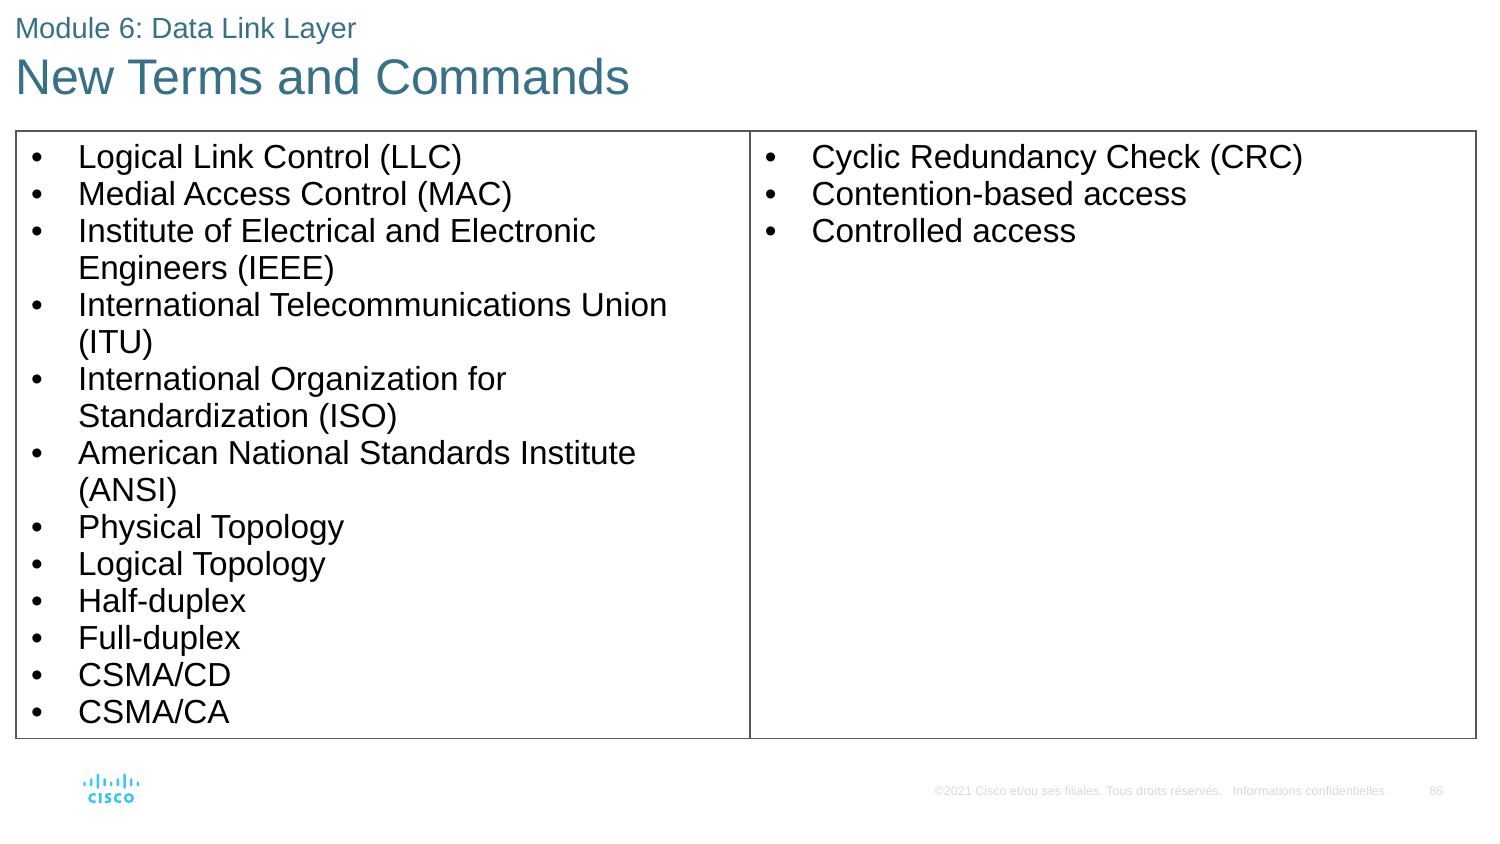

# Module 6: Data Link Layer New Terms and Commands
| Logical Link Control (LLC) Medial Access Control (MAC) Institute of Electrical and Electronic Engineers (IEEE) International Telecommunications Union (ITU) International Organization for Standardization (ISO) American National Standards Institute (ANSI) Physical Topology Logical Topology Half-duplex Full-duplex CSMA/CD CSMA/CA | Cyclic Redundancy Check (CRC) Contention-based access Controlled access |
| --- | --- |